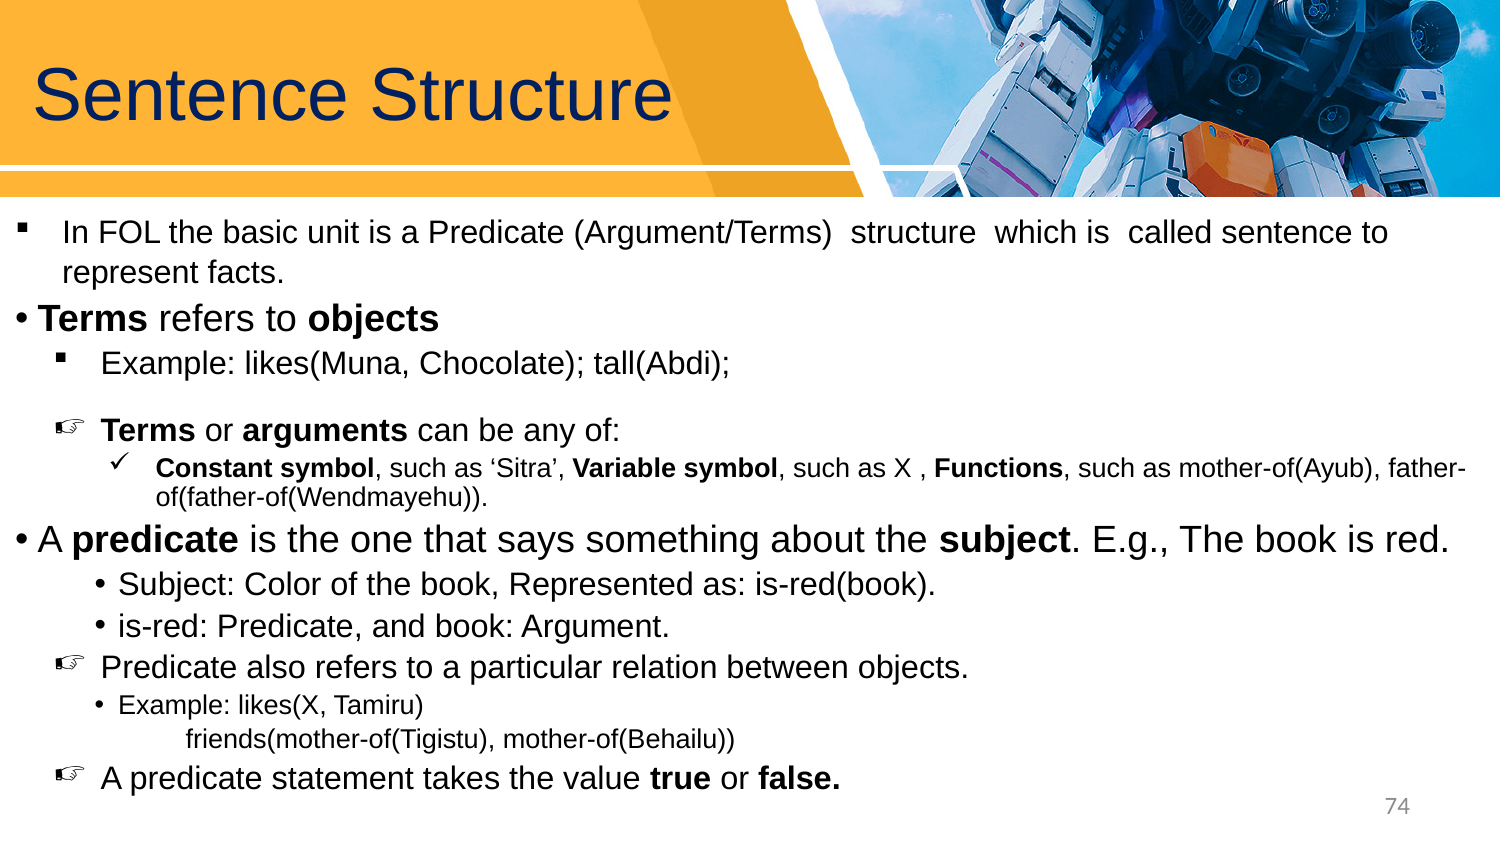

# Sentence Structure
In FOL the basic unit is a Predicate (Argument/Terms)  structure  which is  called sentence to represent facts.
Terms refers to objects
Example: likes(Muna, Chocolate); tall(Abdi);

Terms or arguments can be any of:
Constant symbol, such as ‘Sitra’, Variable symbol, such as X , Functions, such as mother-of(Ayub), father-of(father-of(Wendmayehu)).
A predicate is the one that says something about the subject. E.g., The book is red.
Subject: Color of the book, Represented as: is-red(book).
is-red: Predicate, and book: Argument.
Predicate also refers to a particular relation between objects.
Example: likes(X, Tamiru)
		         friends(mother-of(Tigistu), mother-of(Behailu))
A predicate statement takes the value true or false.
74